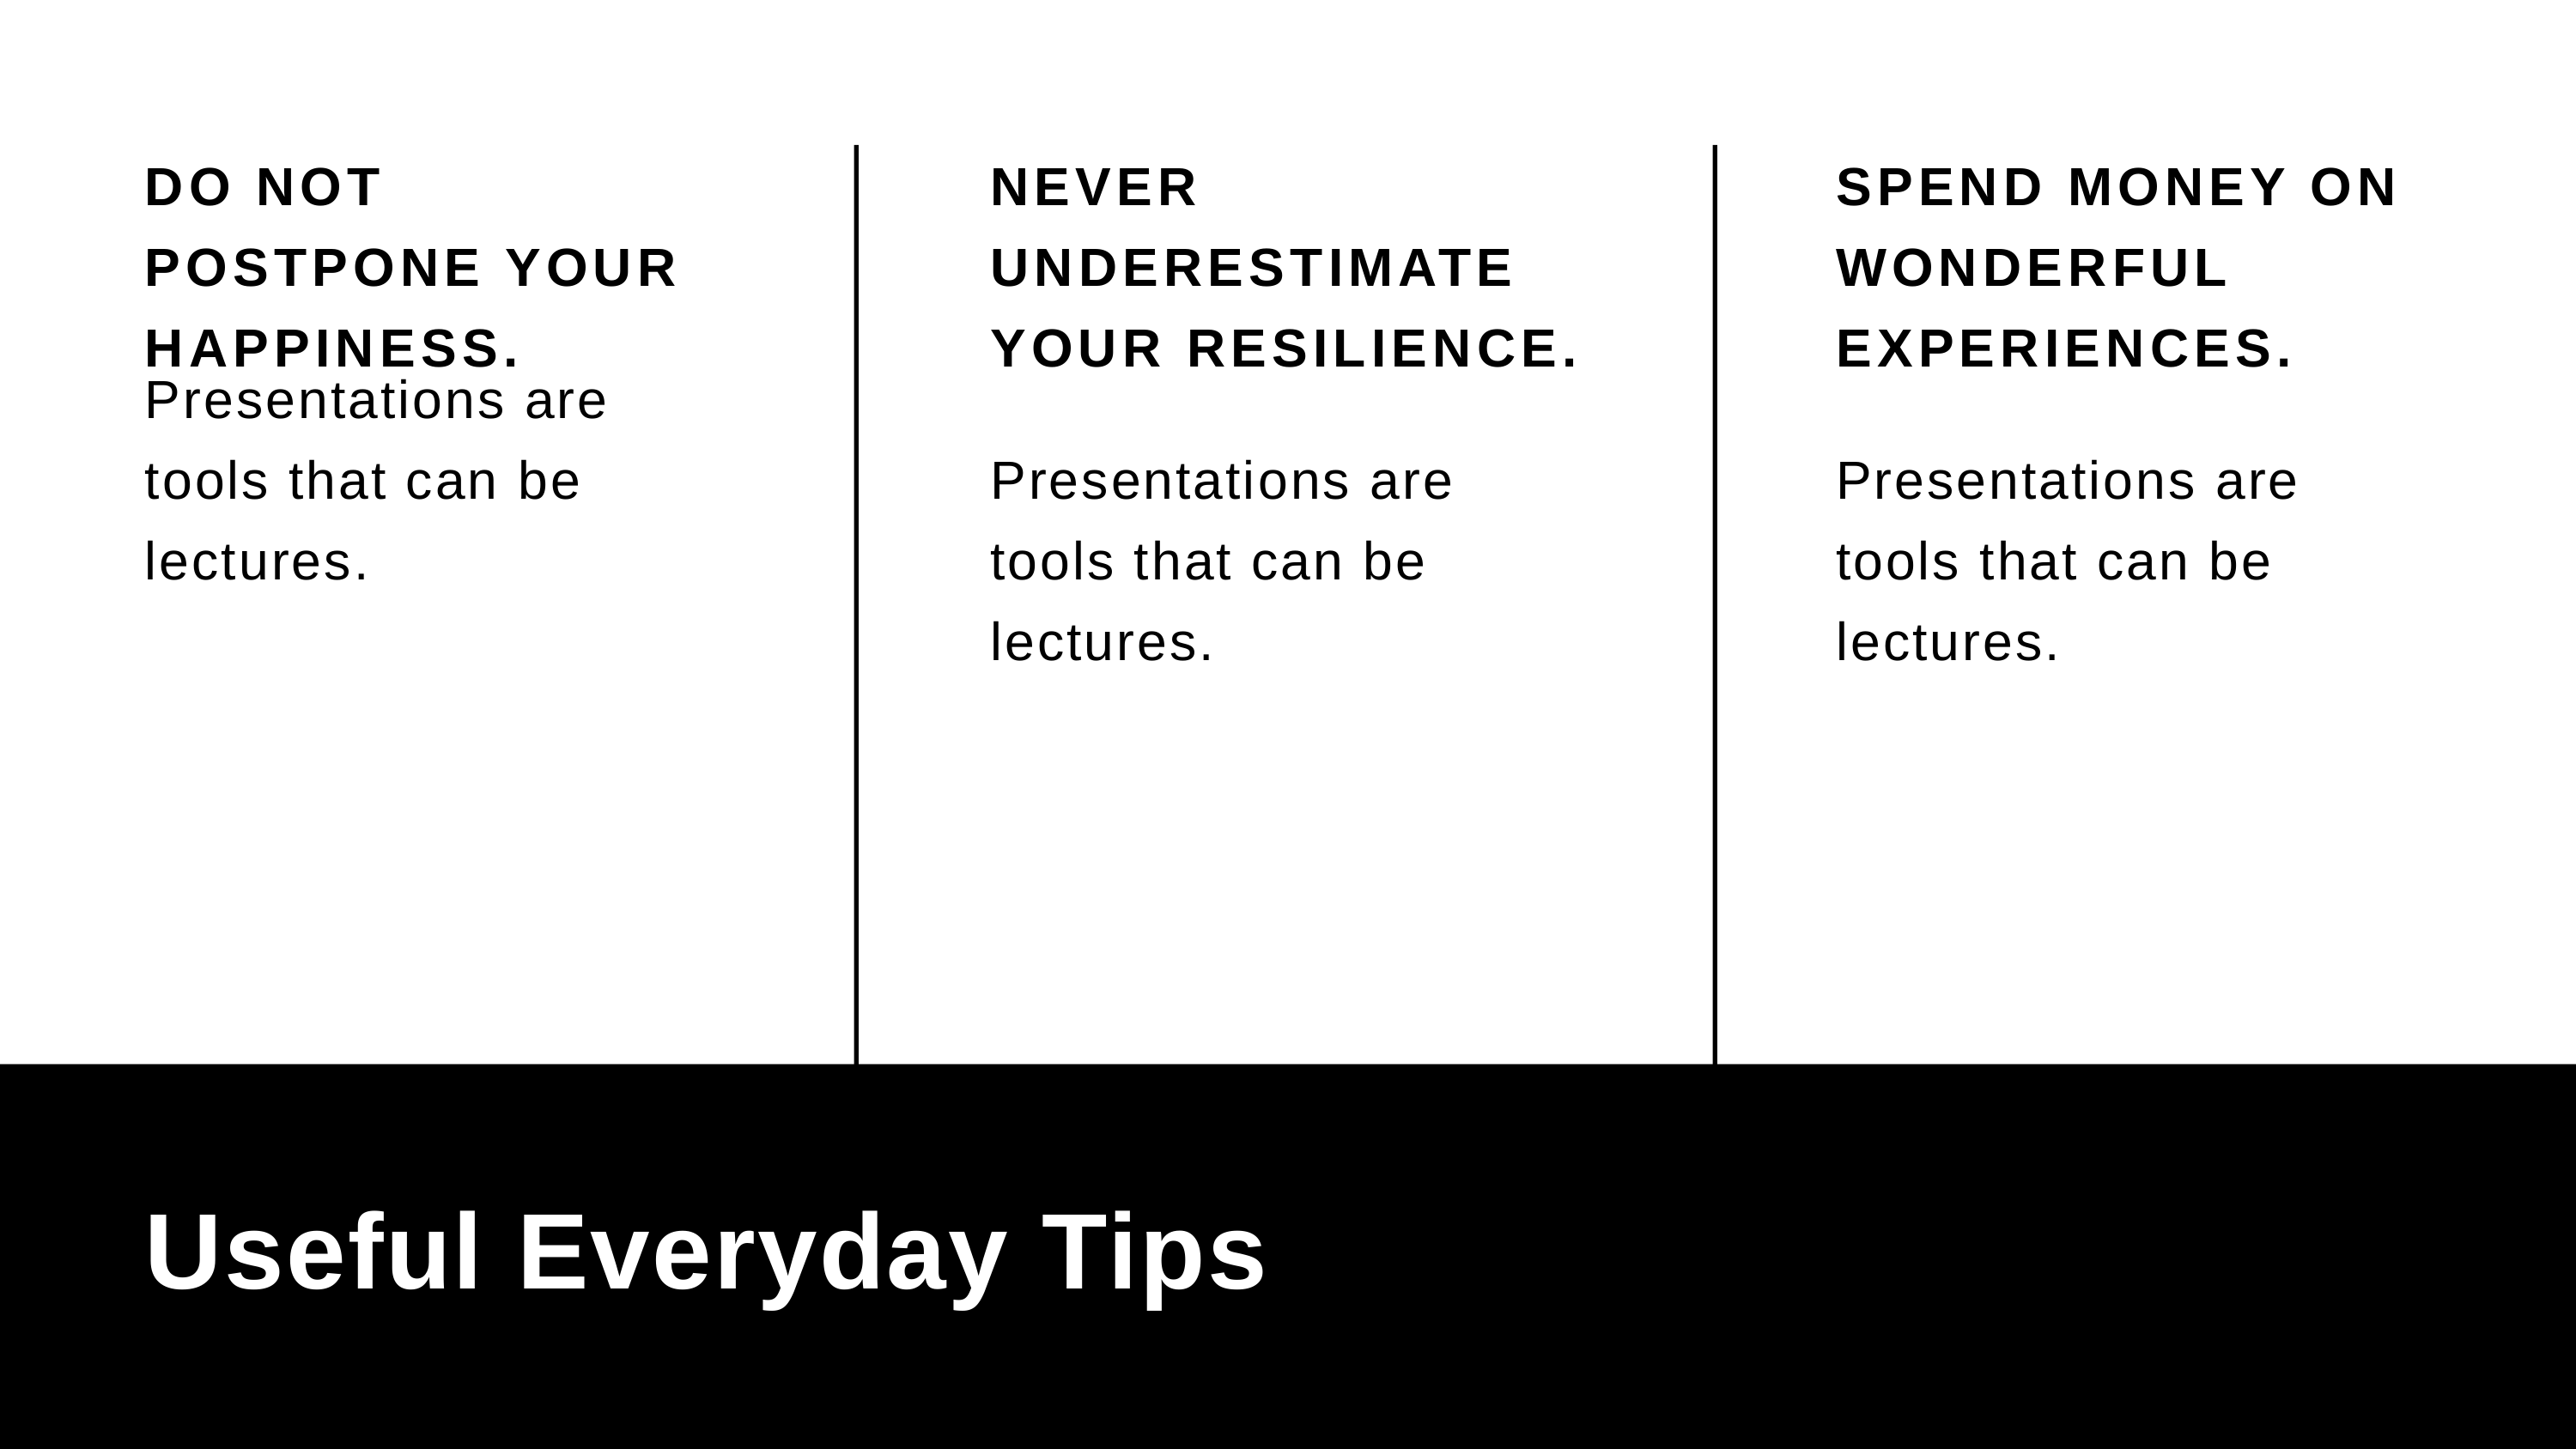

DO NOT POSTPONE YOUR HAPPINESS.
Presentations are tools that can be lectures.
NEVER UNDERESTIMATE YOUR RESILIENCE.
Presentations are tools that can be lectures.
SPEND MONEY ON WONDERFUL EXPERIENCES.
Presentations are tools that can be lectures.

Useful Everyday Tips